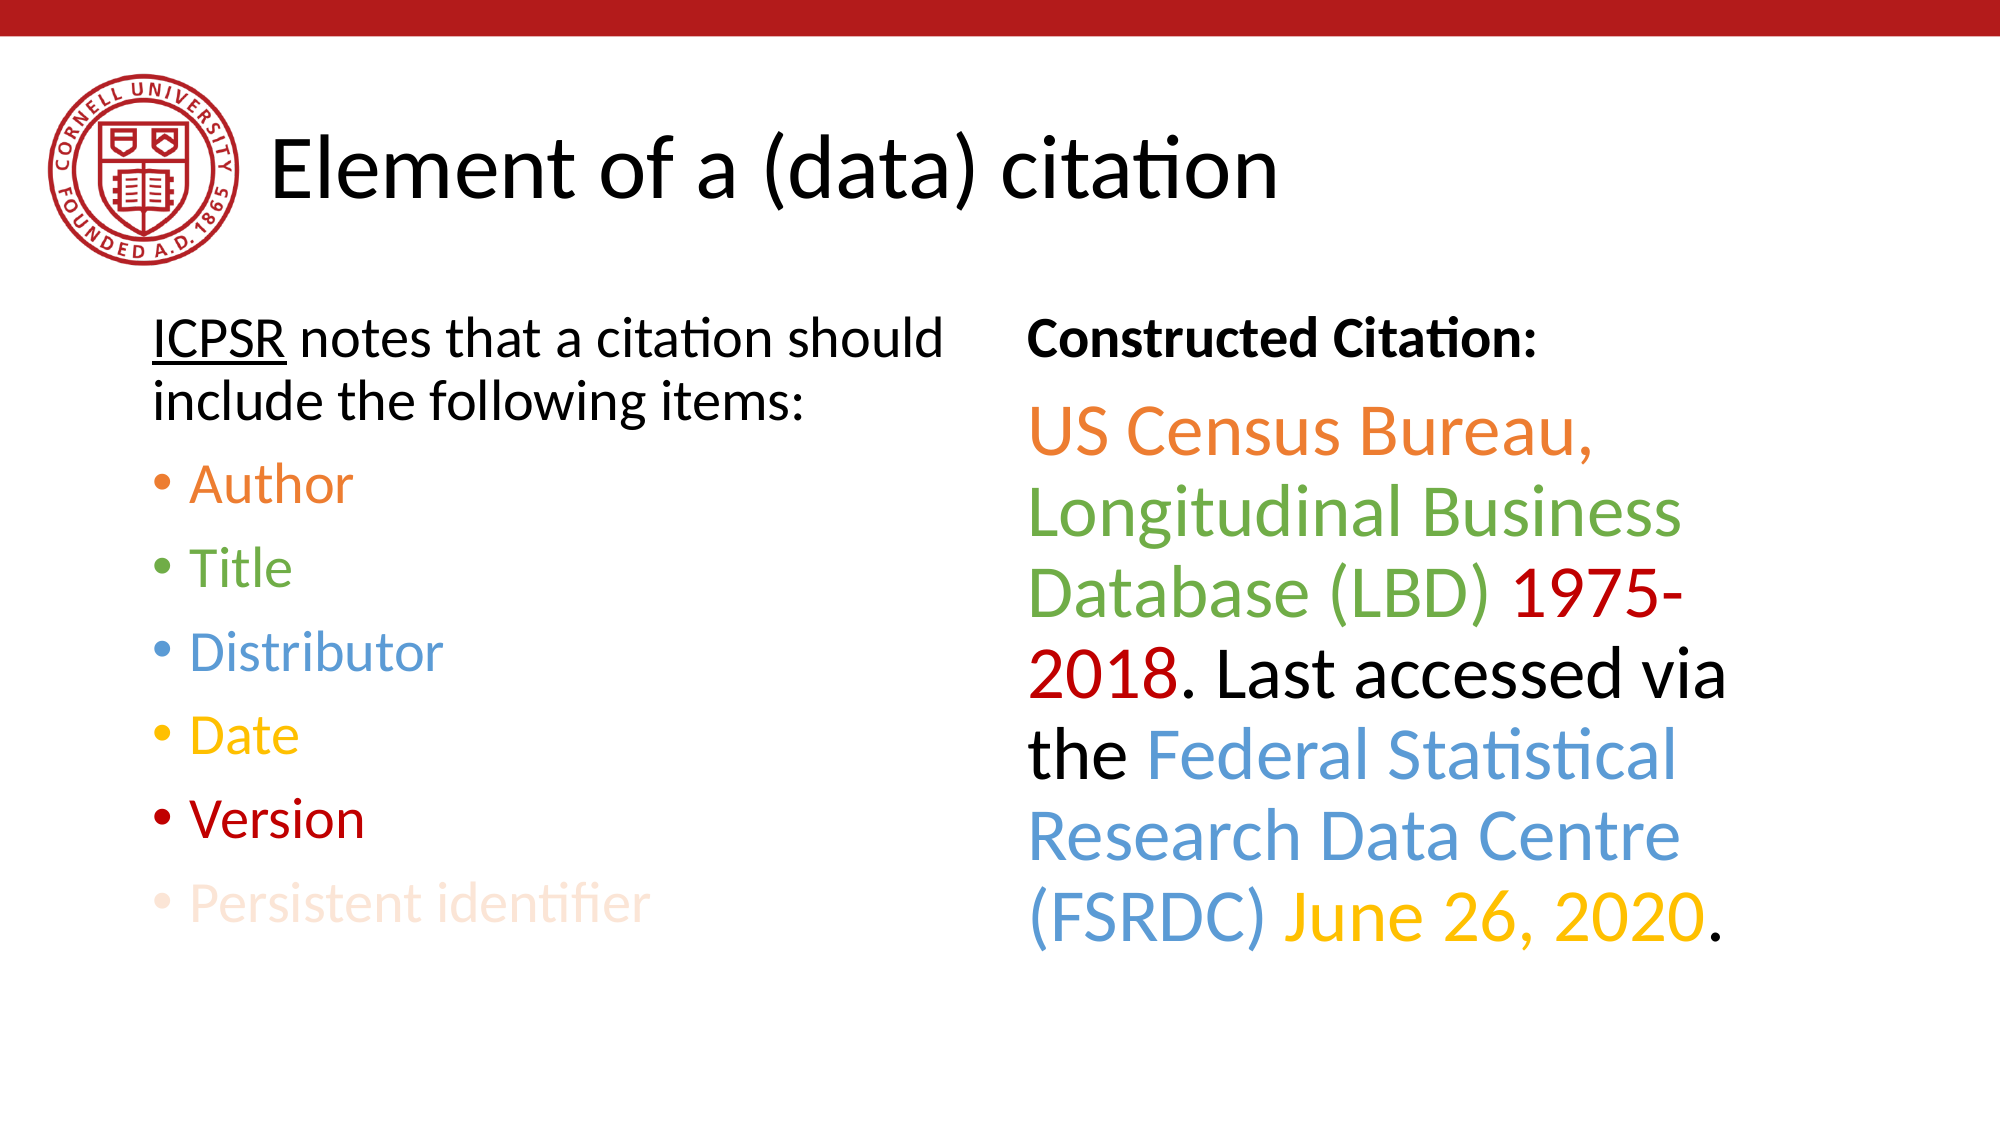

# Element of a (data) citation
ICPSR notes that a citation should include the following items:
Author
Title
Distributor
Date
Version
Persistent identifier
Constructed Citation:
US Census Bureau, Longitudinal Business Database (LBD) 1975-2018. Last accessed via the Federal Statistical Research Data Centre (FSRDC) June 26, 2020.